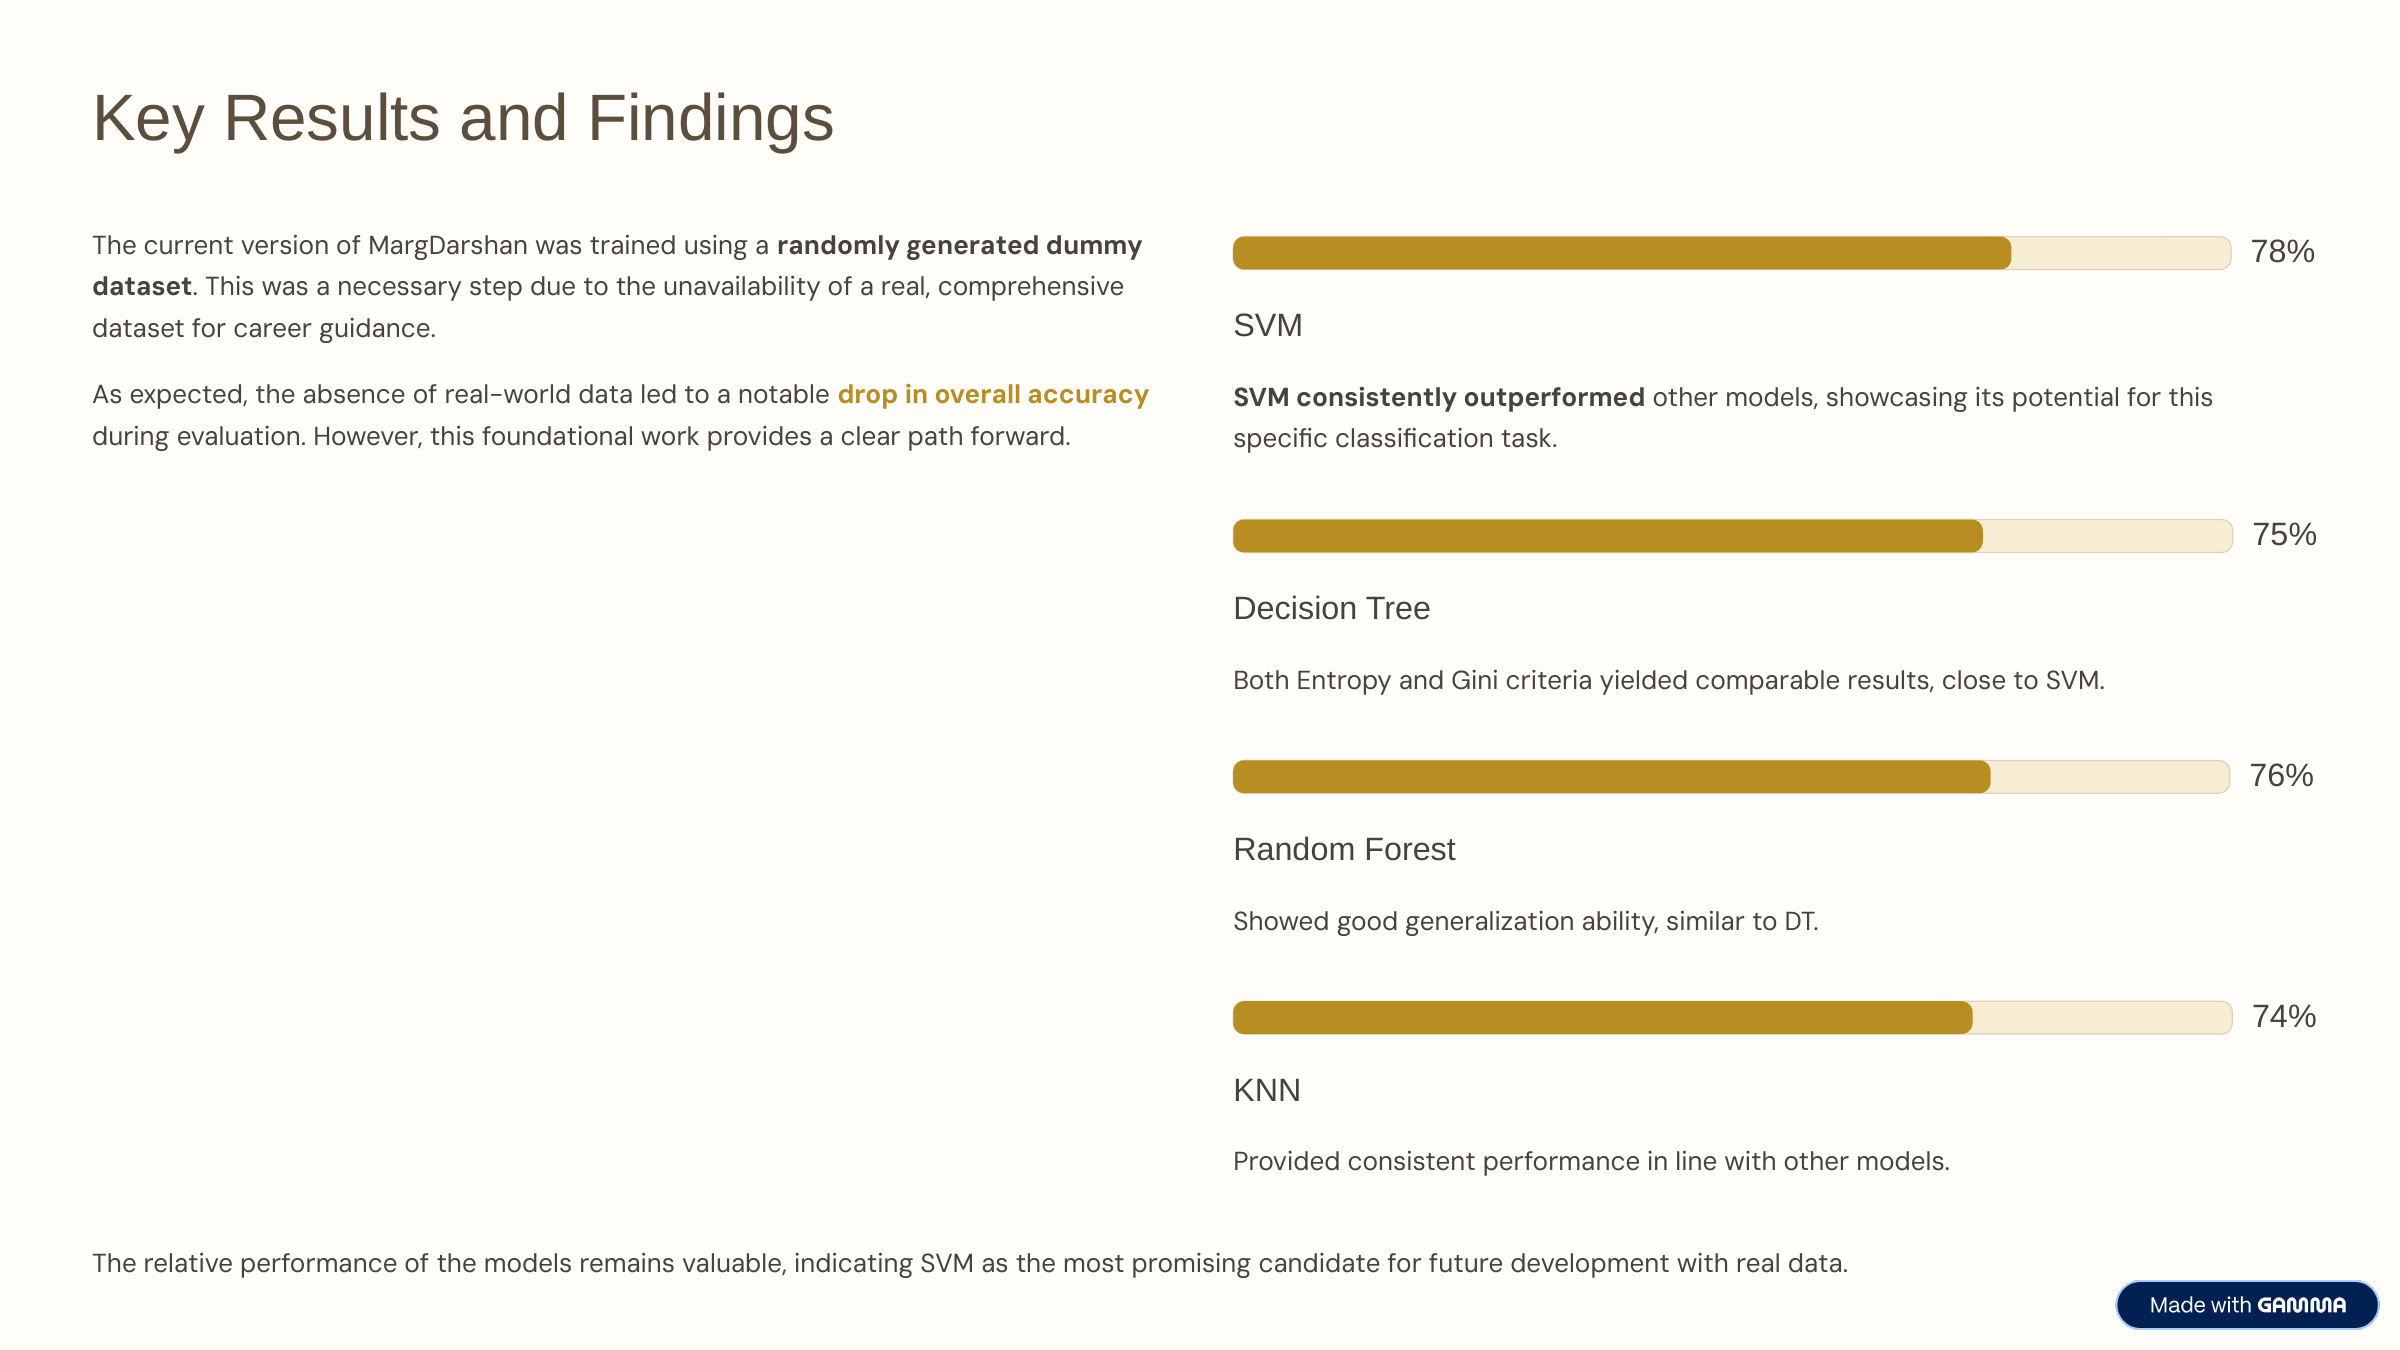

Key Results and Findings
The current version of MargDarshan was trained using a randomly generated dummy dataset. This was a necessary step due to the unavailability of a real, comprehensive dataset for career guidance.

78%
SVM
As expected, the absence of real-world data led to a notable drop in overall accuracy during evaluation. However, this foundational work provides a clear path forward.
SVM consistently outperformed other models, showcasing its potential for this specific classification task.

75%
Decision Tree
Both Entropy and Gini criteria yielded comparable results, close to SVM.

76%
Random Forest
Showed good generalization ability, similar to DT.

74%
KNN
Provided consistent performance in line with other models.
The relative performance of the models remains valuable, indicating SVM as the most promising candidate for future development with real data.